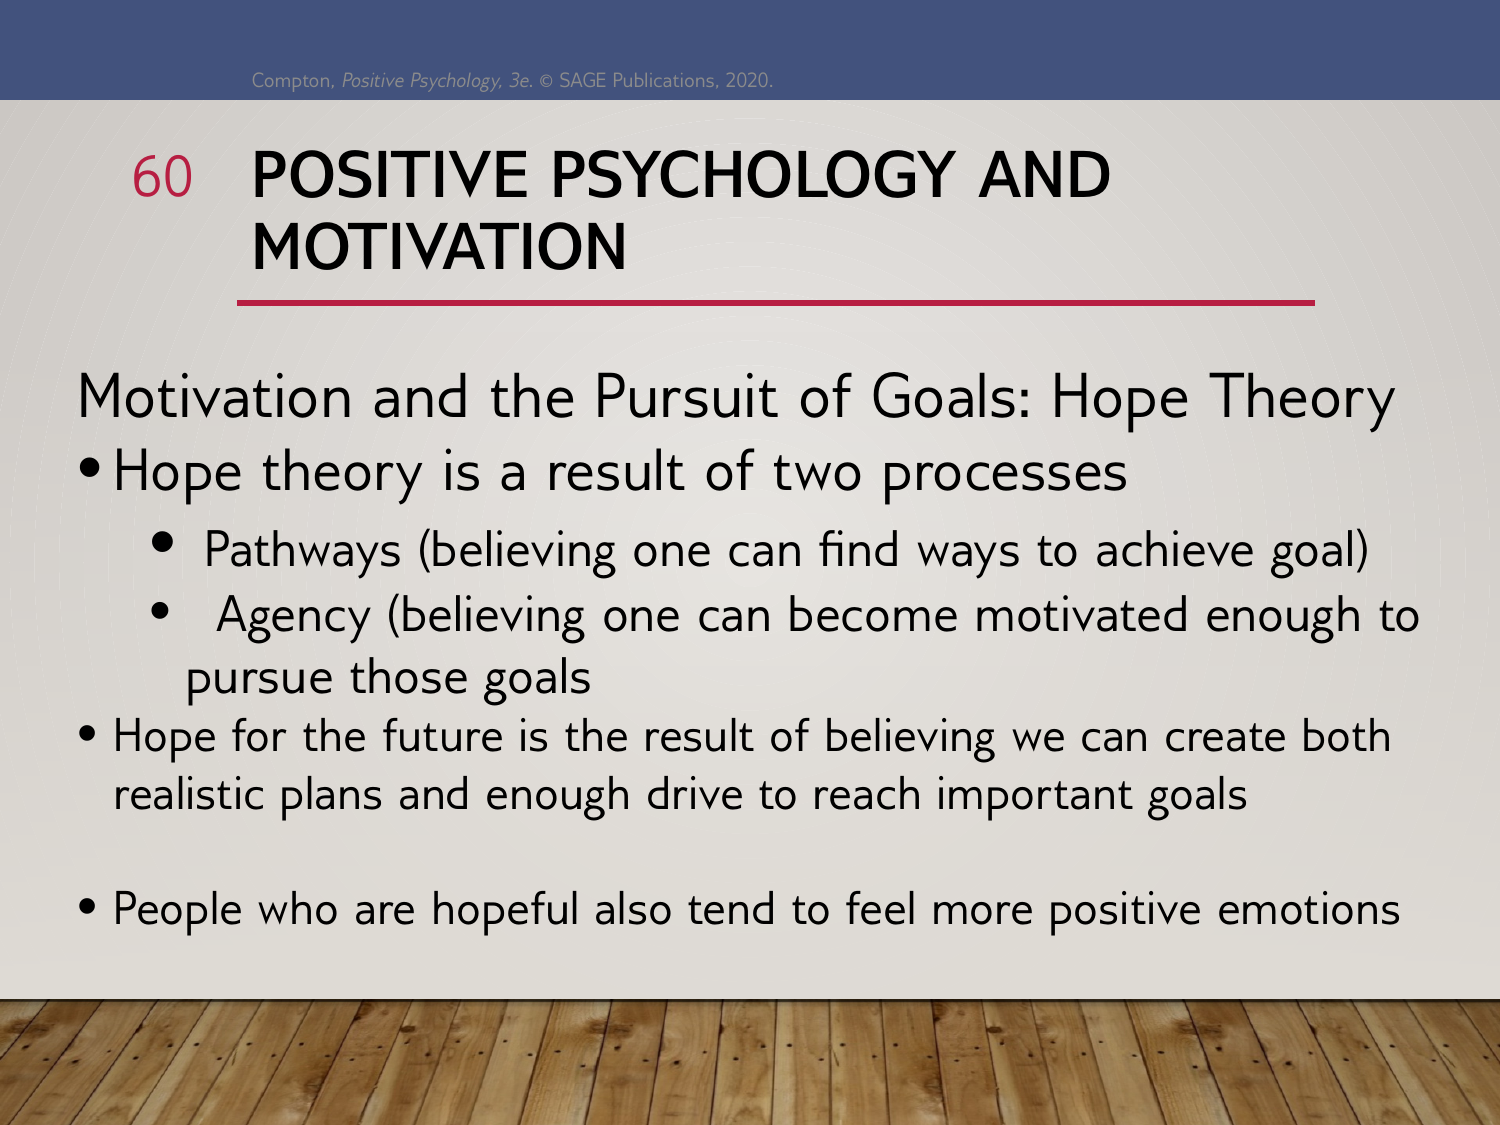

Compton, Positive Psychology, 3e. © SAGE Publications, 2020.
60
# Positive Psychology and Motivation
Motivation and the Pursuit of Goals: Hope Theory
Hope theory is a result of two processes
 Pathways (believing one can find ways to achieve goal)
  Agency (believing one can become motivated enough to pursue those goals
Hope for the future is the result of believing we can create both realistic plans and enough drive to reach important goals

People who are hopeful also tend to feel more positive emotions